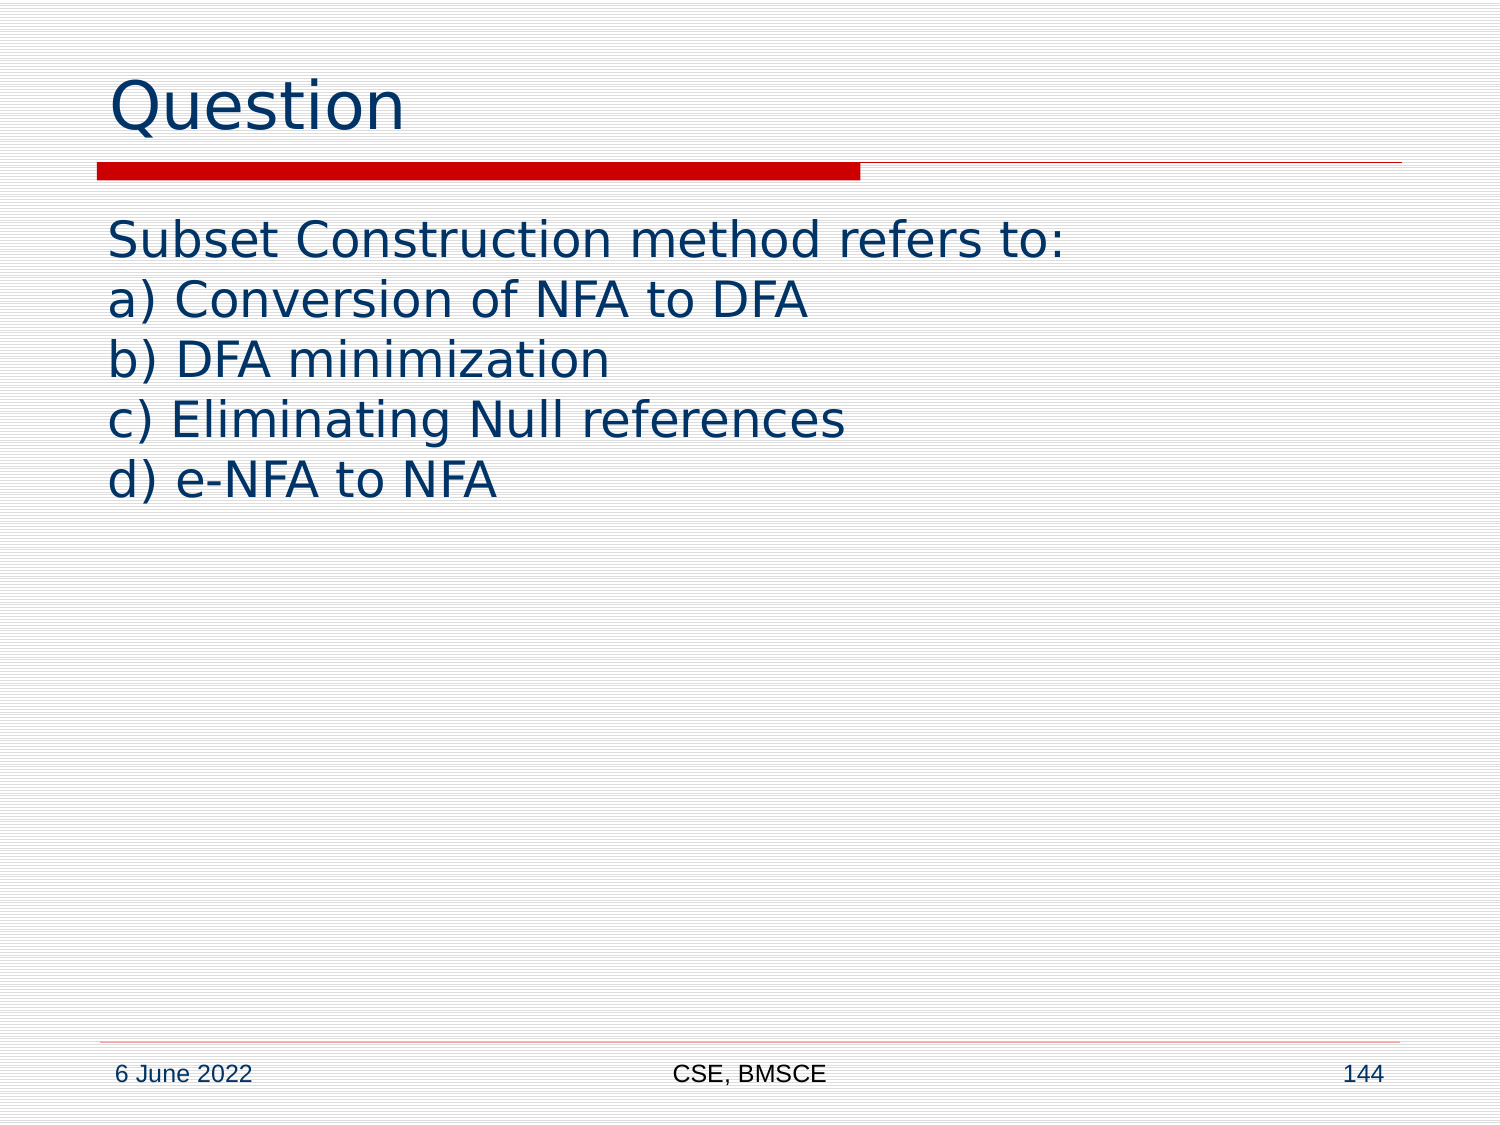

# Question
Subset Construction method refers to:
a) Conversion of NFA to DFA
b) DFA minimization
c) Eliminating Null references
d) e-NFA to NFA

CSE, BMSCE
144
6 June 2022